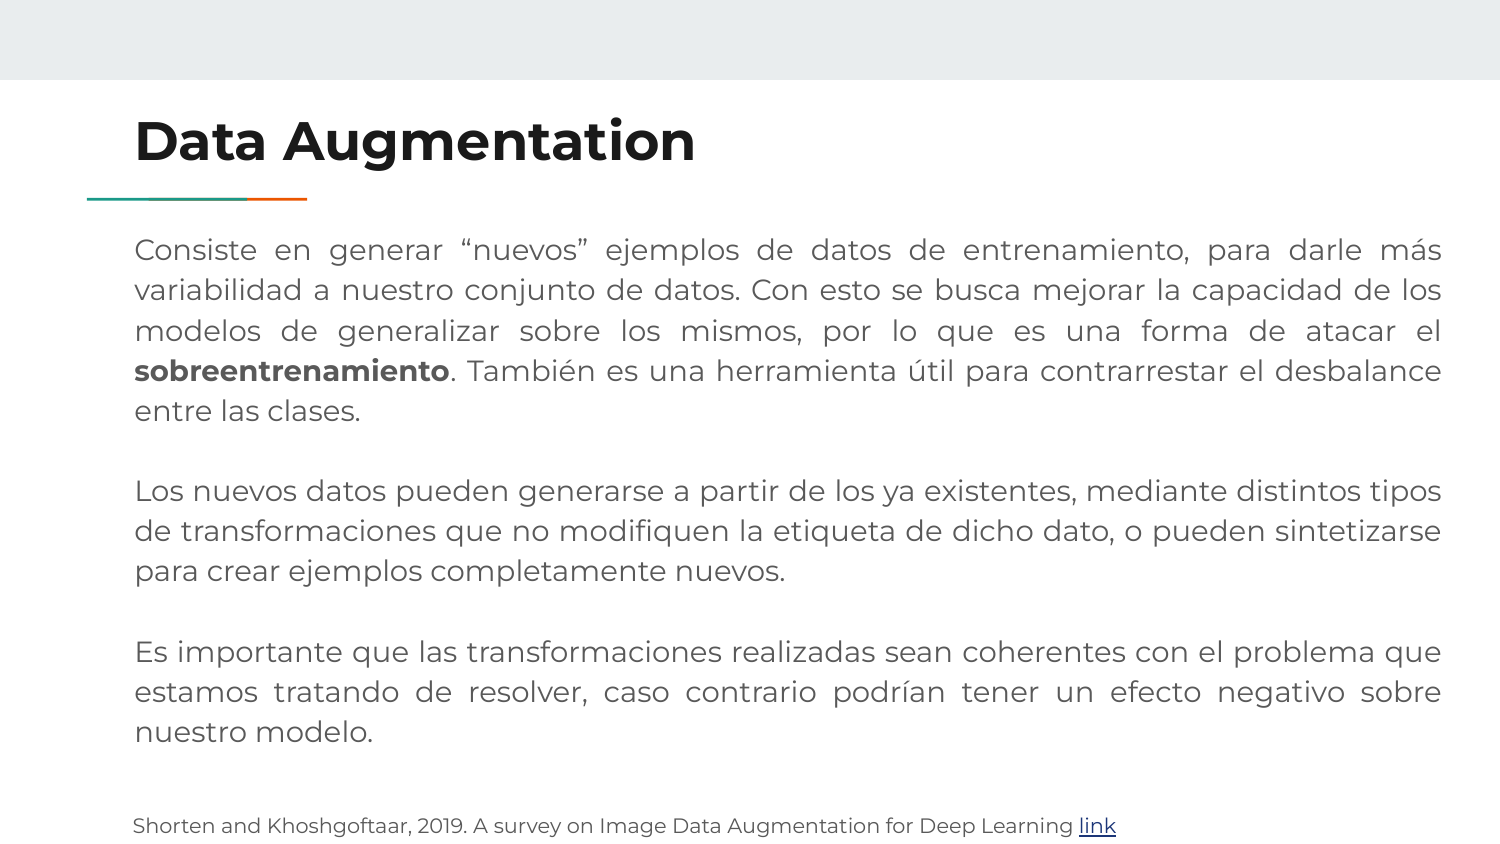

# Data Augmentation
Consiste en generar “nuevos” ejemplos de datos de entrenamiento, para darle más variabilidad a nuestro conjunto de datos. Con esto se busca mejorar la capacidad de los modelos de generalizar sobre los mismos, por lo que es una forma de atacar el sobreentrenamiento. También es una herramienta útil para contrarrestar el desbalance entre las clases.

Los nuevos datos pueden generarse a partir de los ya existentes, mediante distintos tipos de transformaciones que no modifiquen la etiqueta de dicho dato, o pueden sintetizarse para crear ejemplos completamente nuevos.

Es importante que las transformaciones realizadas sean coherentes con el problema que estamos tratando de resolver, caso contrario podrían tener un efecto negativo sobre nuestro modelo.

Shorten and Khoshgoftaar, 2019. A survey on Image Data Augmentation for Deep Learning link